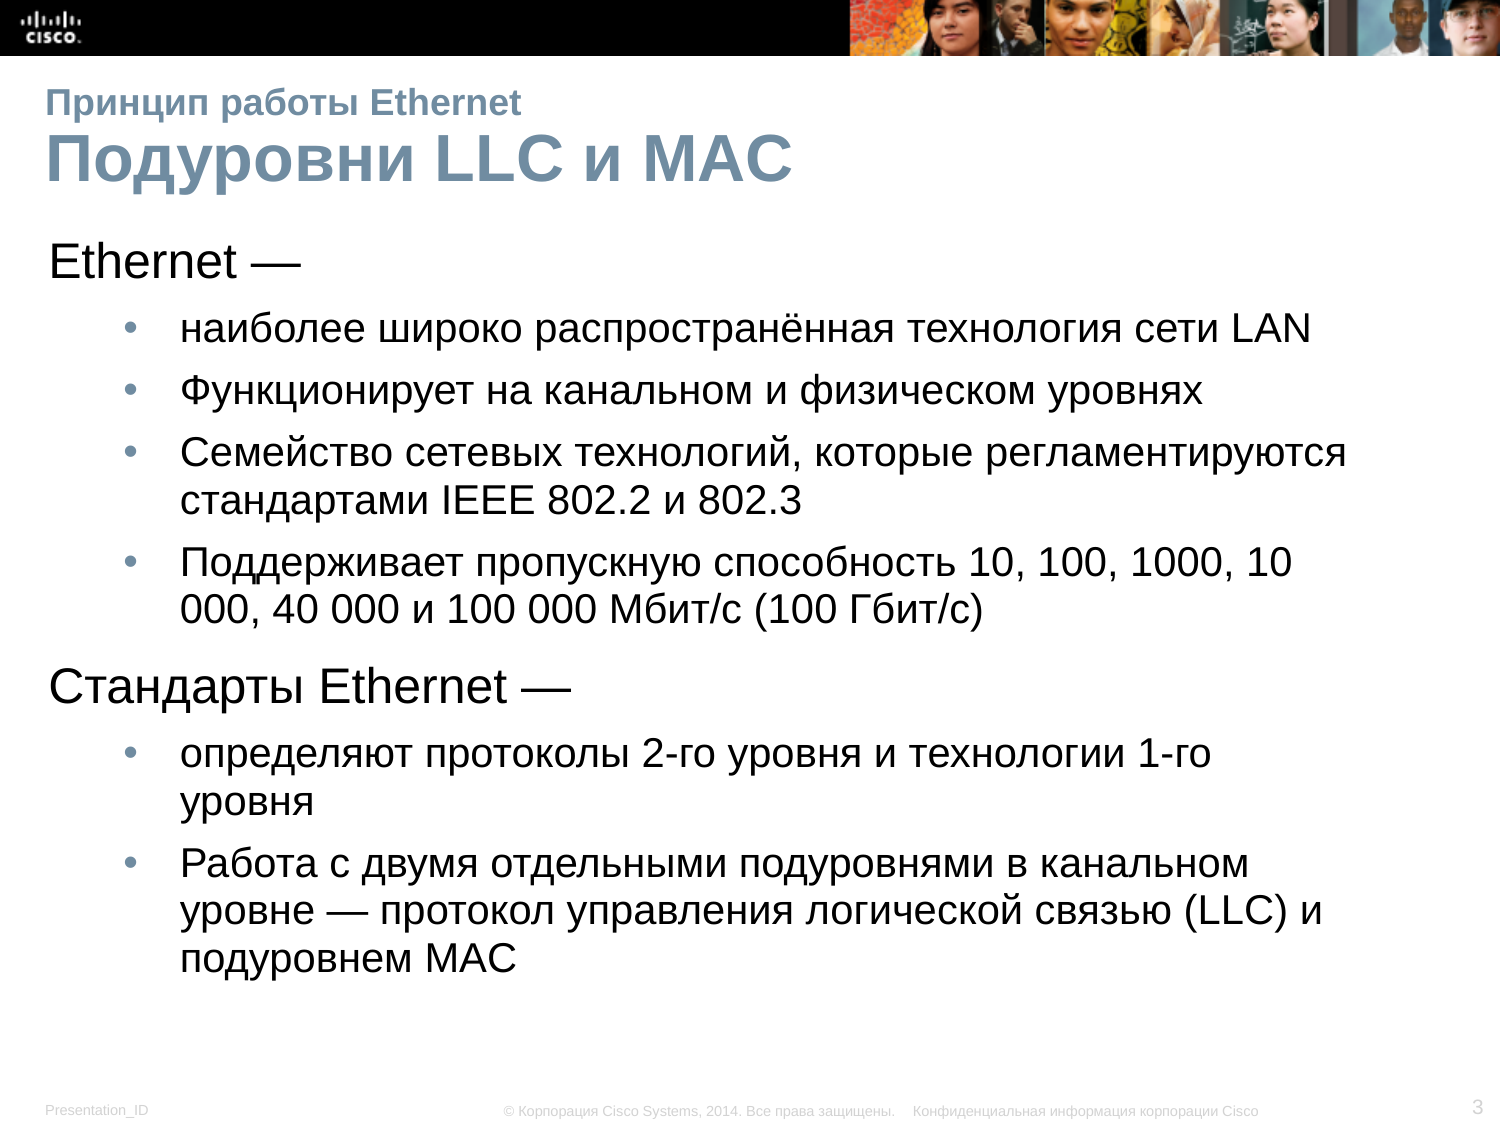

# Принцип работы Ethernet Подуровни LLC и MAC
Ethernet —
наиболее широко распространённая технология сети LAN
Функционирует на канальном и физическом уровнях
Семейство сетевых технологий, которые регламентируются стандартами IEEE 802.2 и 802.3
Поддерживает пропускную способность 10, 100, 1000, 10 000, 40 000 и 100 000 Мбит/с (100 Гбит/с)
Стандарты Ethernet —
определяют протоколы 2-го уровня и технологии 1-го уровня
Работа с двумя отдельными подуровнями в канальном уровне — протокол управления логической связью (LLC) и подуровнем MAC